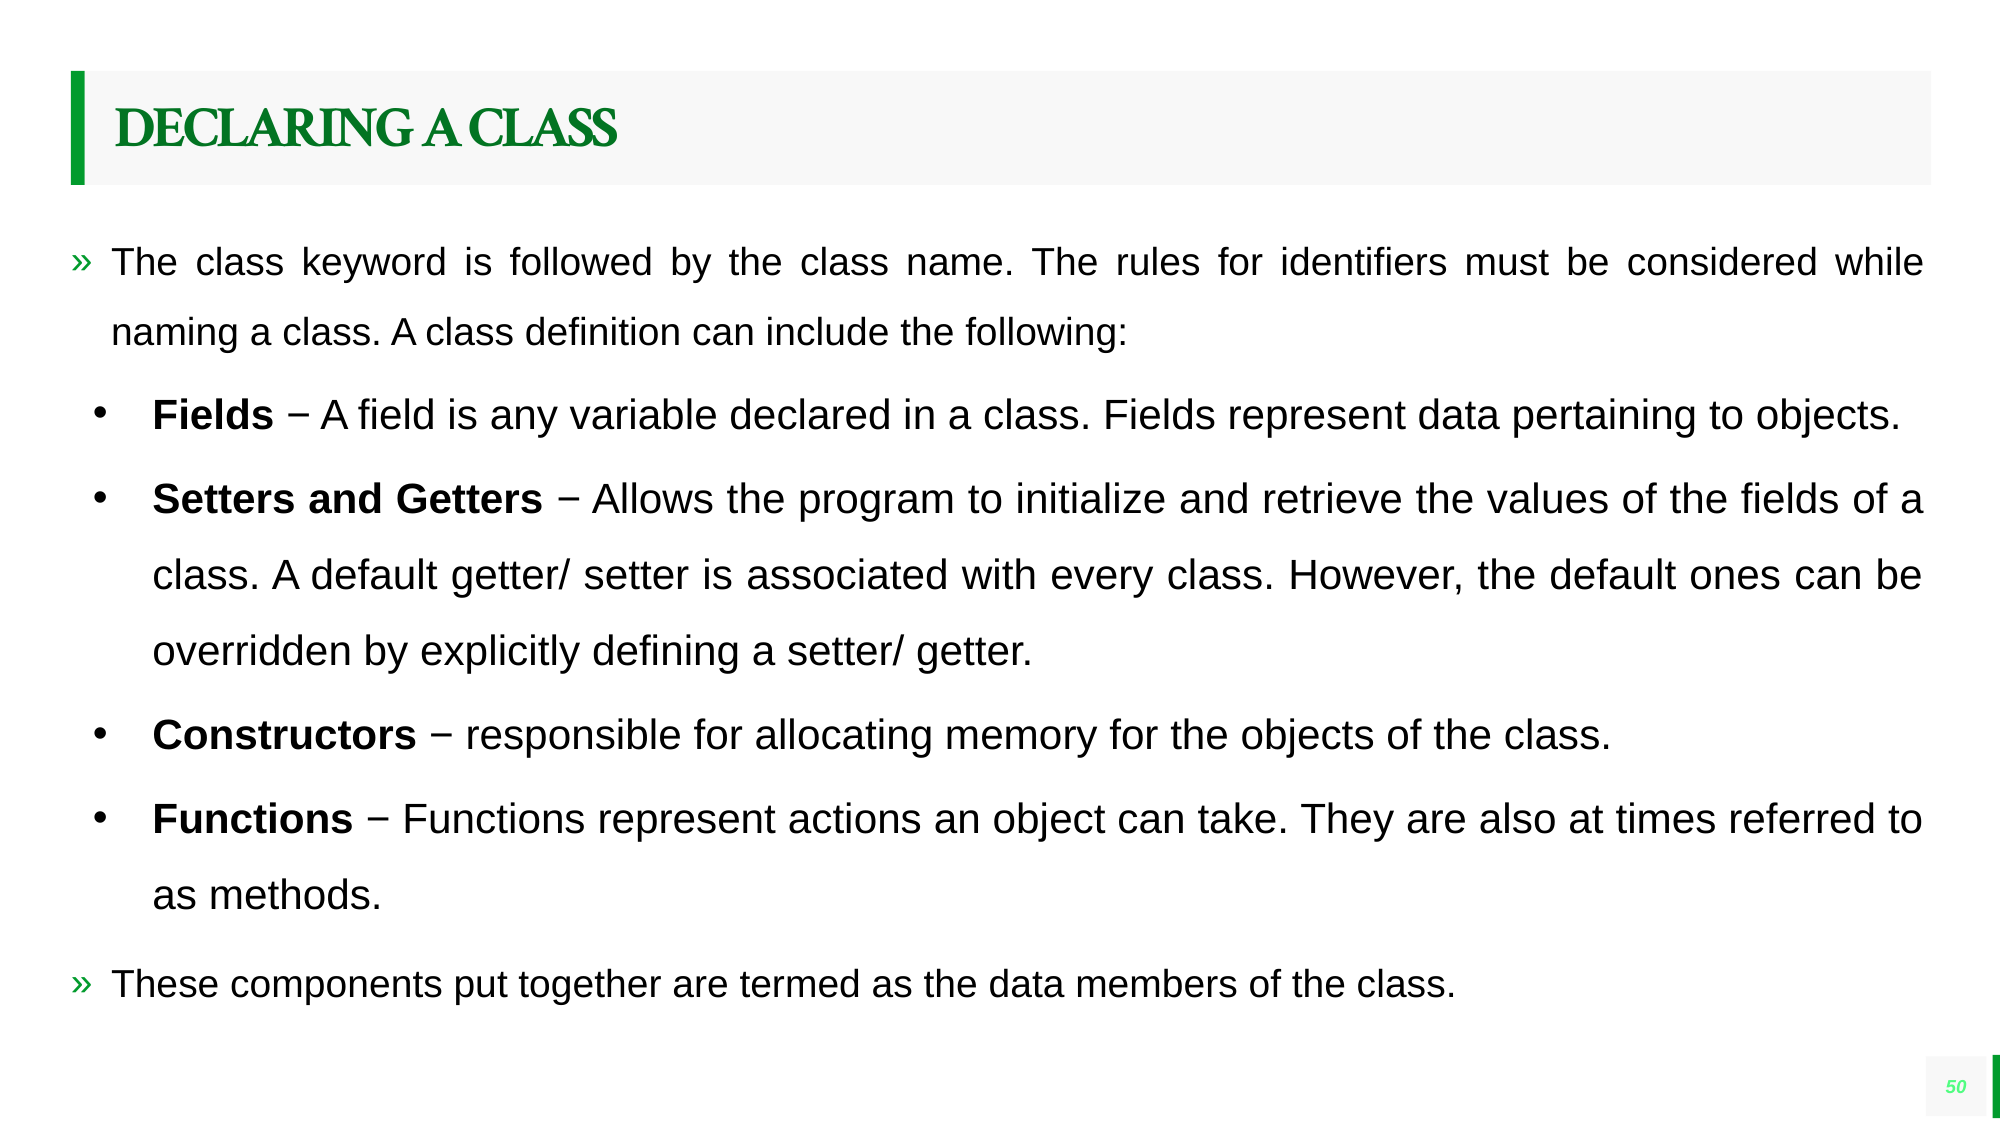

# DECLARING A CLASS
The class keyword is followed by the class name. The rules for identifiers must be considered while naming a class. A class definition can include the following:
Fields − A field is any variable declared in a class. Fields represent data pertaining to objects.
Setters and Getters − Allows the program to initialize and retrieve the values of the fields of a class. A default getter/ setter is associated with every class. However, the default ones can be overridden by explicitly defining a setter/ getter.
Constructors − responsible for allocating memory for the objects of the class.
Functions − Functions represent actions an object can take. They are also at times referred to as methods.
These components put together are termed as the data members of the class.

50